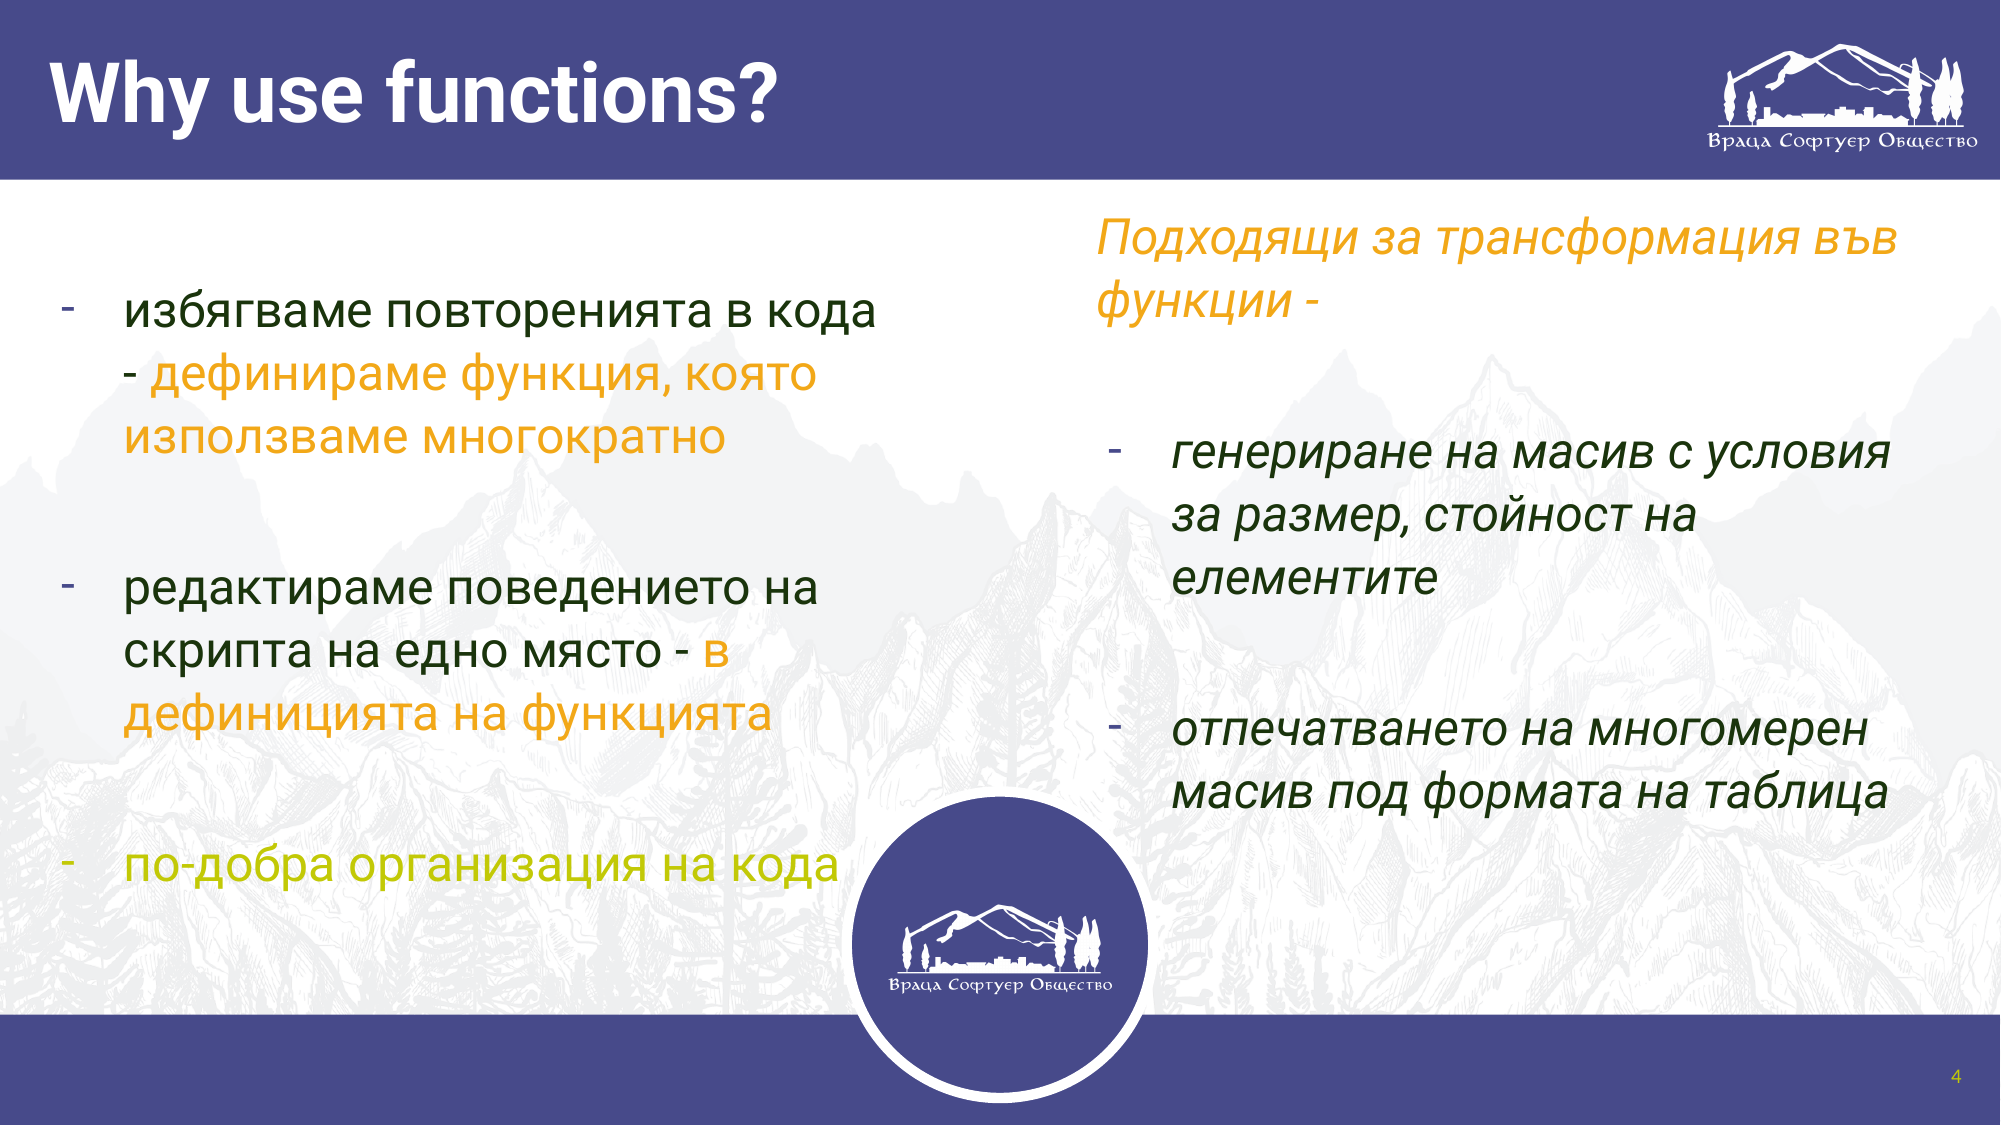

# Why use functions?

избягваме повторенията в кода - дефинираме функция, която използваме многократно

редактираме поведението на скрипта на едно място - в дефиницията на функцията

по-добра организация на кода
Подходящи за трансформация във функции -

генериране на масив с условия за размер, стойност на елементите

отпечатването на многомерен масив под формата на таблица

4